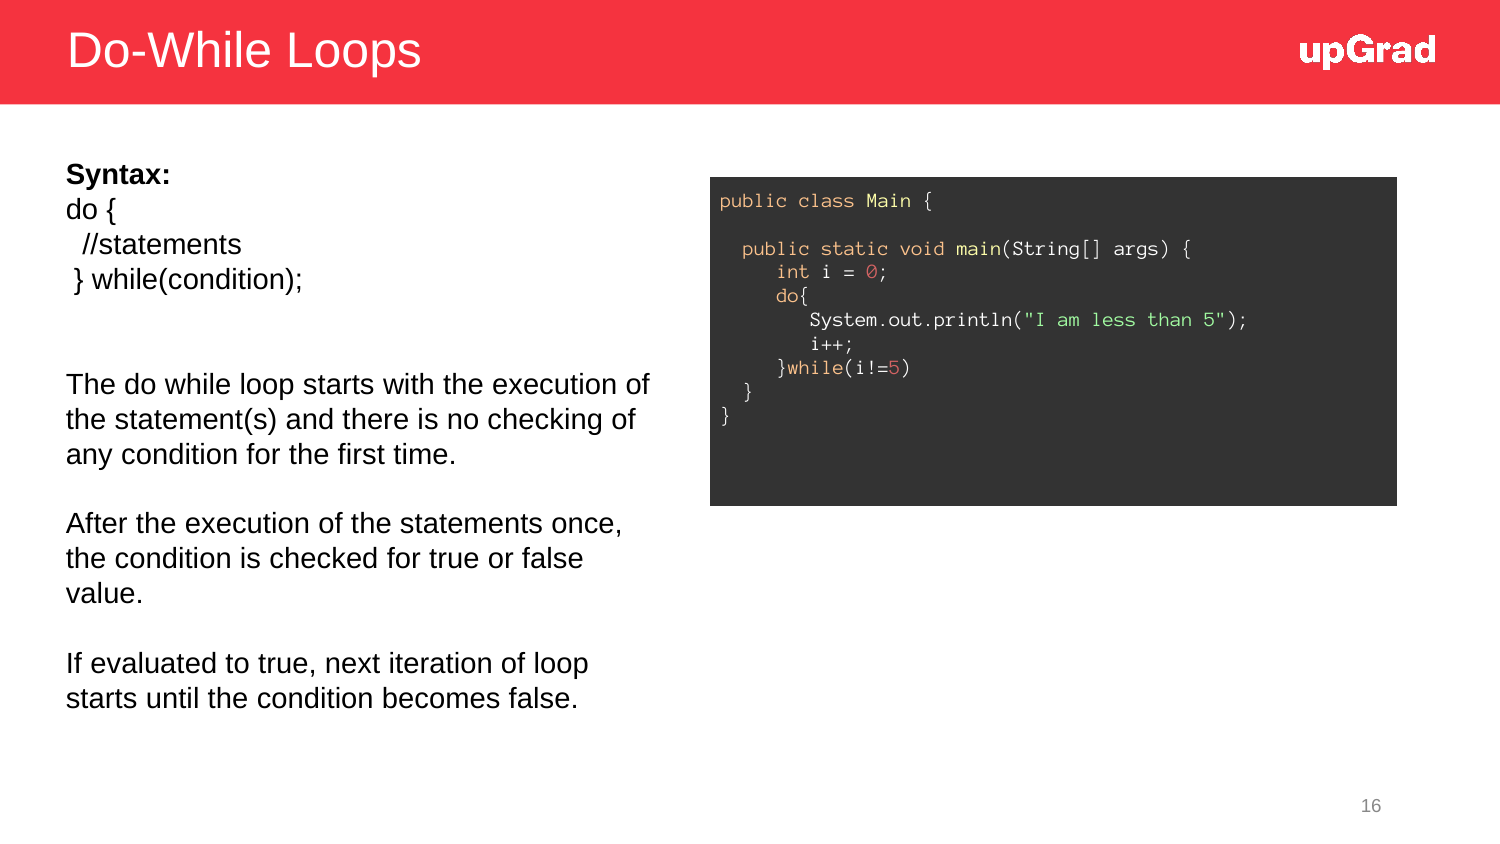

# Do-While Loops
Syntax:
do {
  //statements
 } while(condition);

The do while loop starts with the execution of the statement(s) and there is no checking of any condition for the first time.

After the execution of the statements once, the condition is checked for true or false value.

If evaluated to true, next iteration of loop starts until the condition becomes false.
| public class Main { public static void main(String[] args) { int i = 0; do{ System.out.println("I am less than 5"); i++; }while(i!=5) } } |
| --- |
16